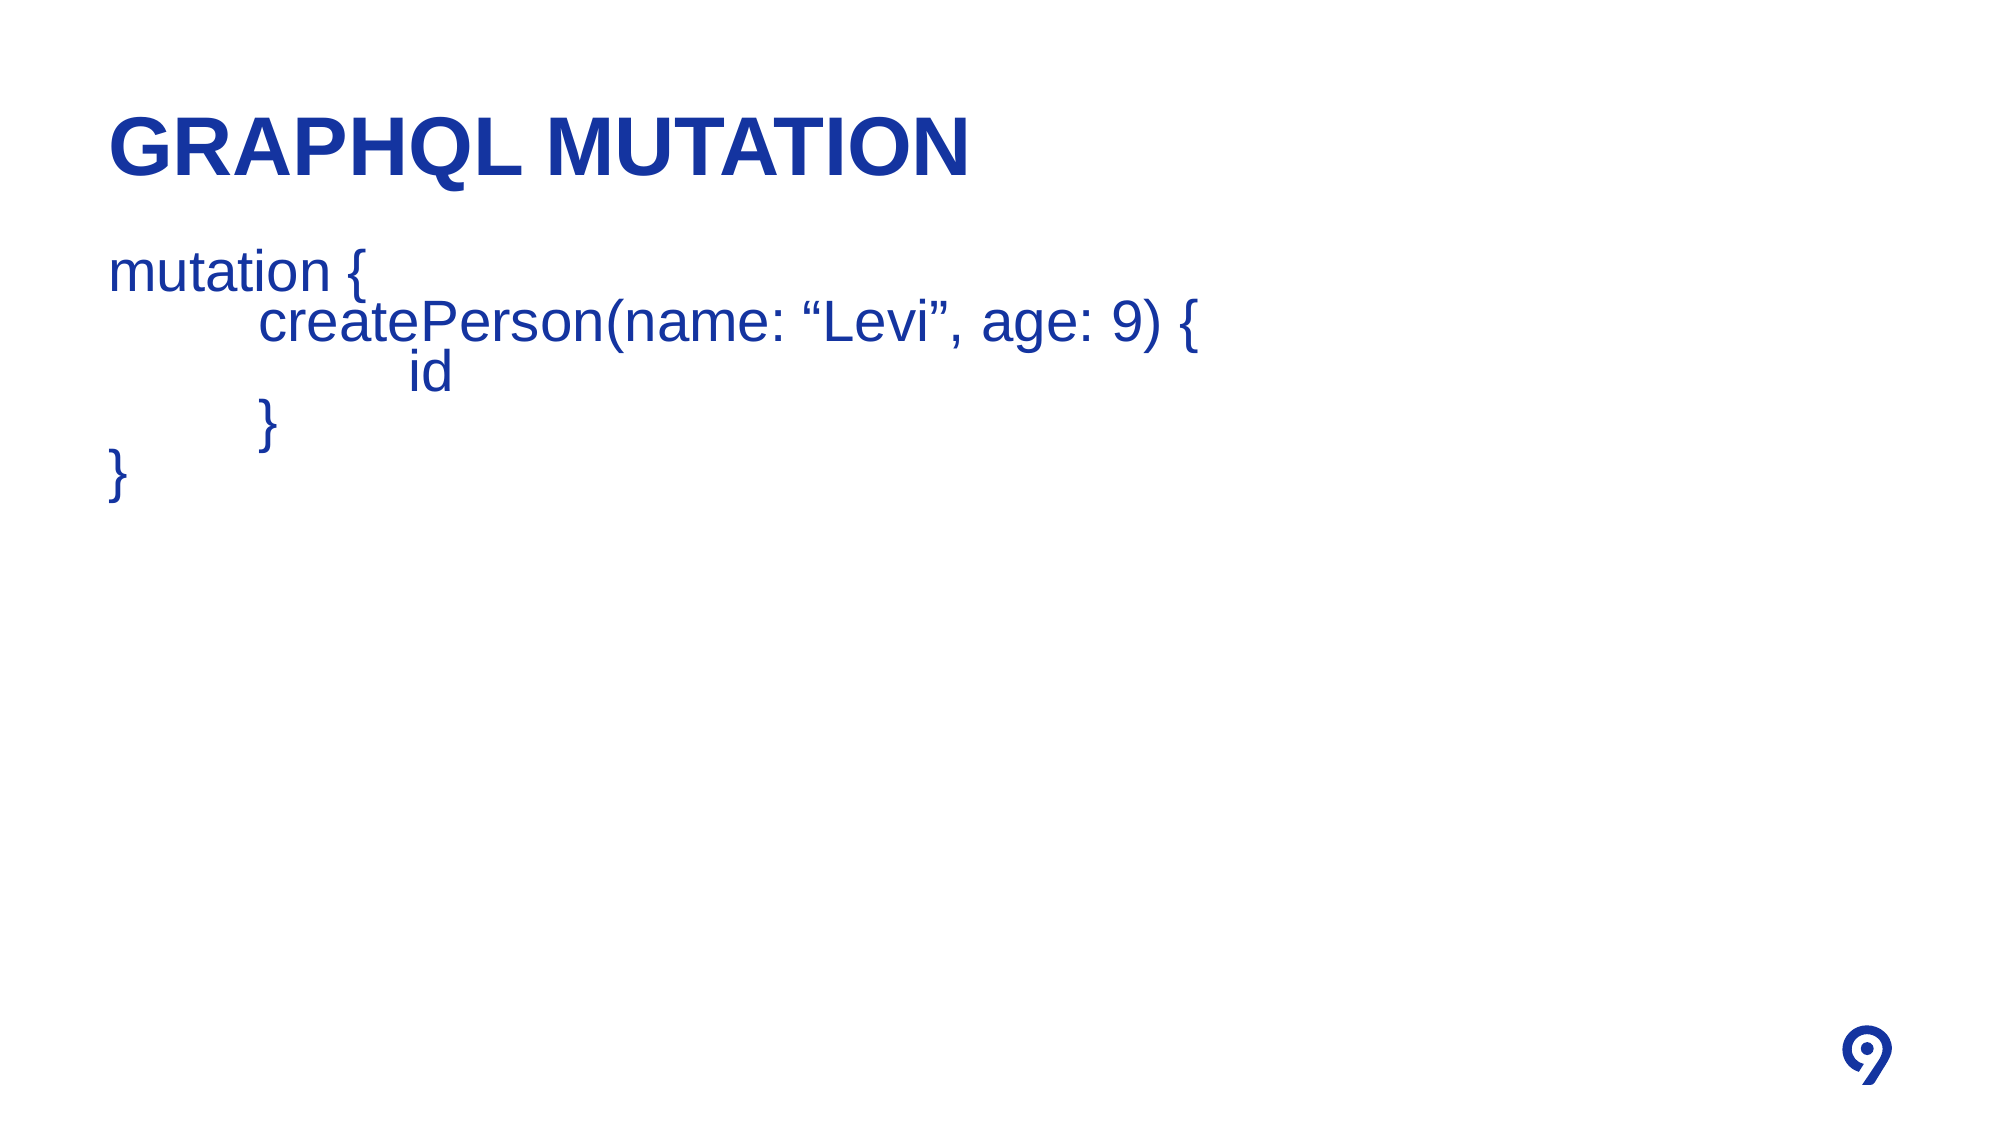

# GRAPHQL MUTATION
mutation {
	createPerson(name: “Levi”, age: 9) {
		id
	}
}